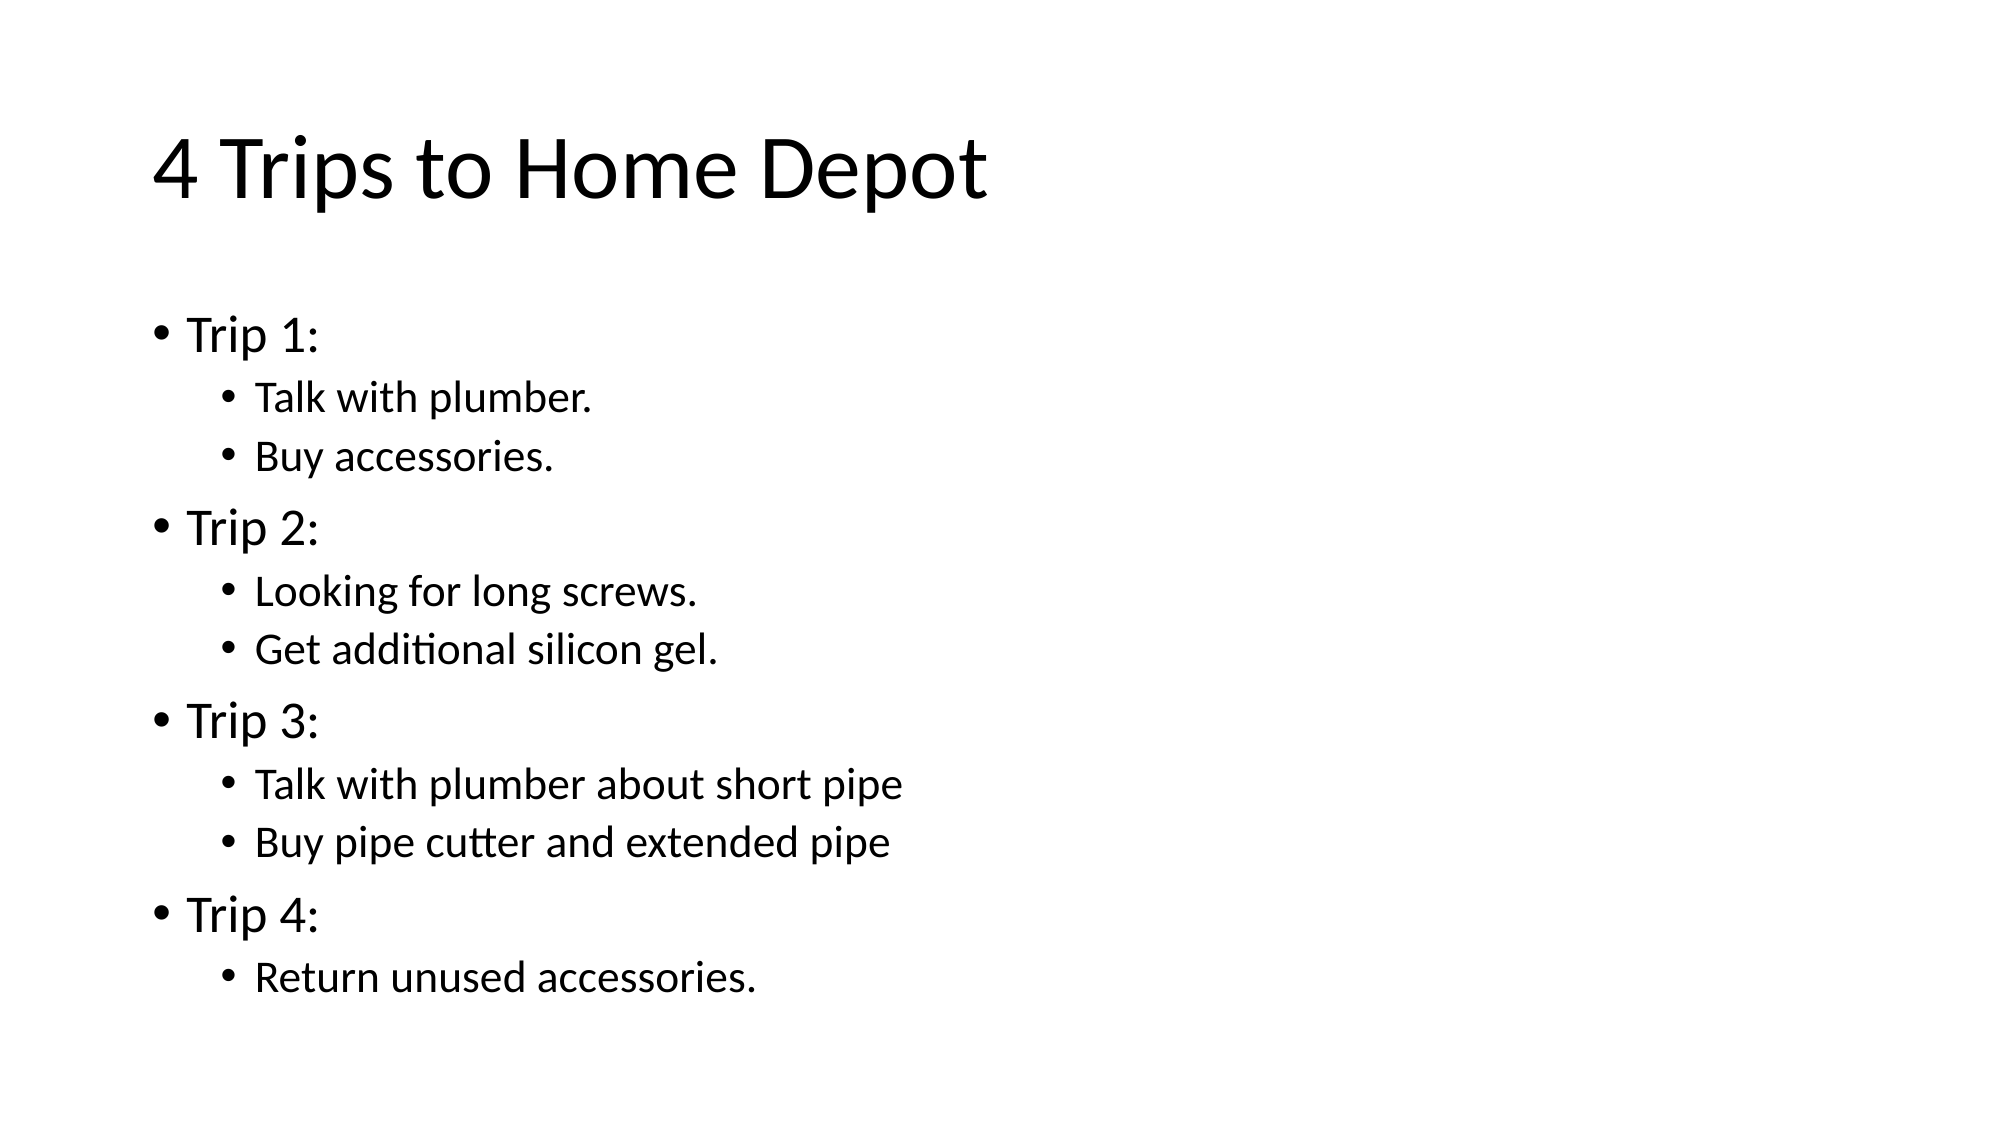

# 4 Trips to Home Depot
Trip 1:
Talk with plumber.
Buy accessories.
Trip 2:
Looking for long screws.
Get additional silicon gel.
Trip 3:
Talk with plumber about short pipe
Buy pipe cutter and extended pipe
Trip 4:
Return unused accessories.